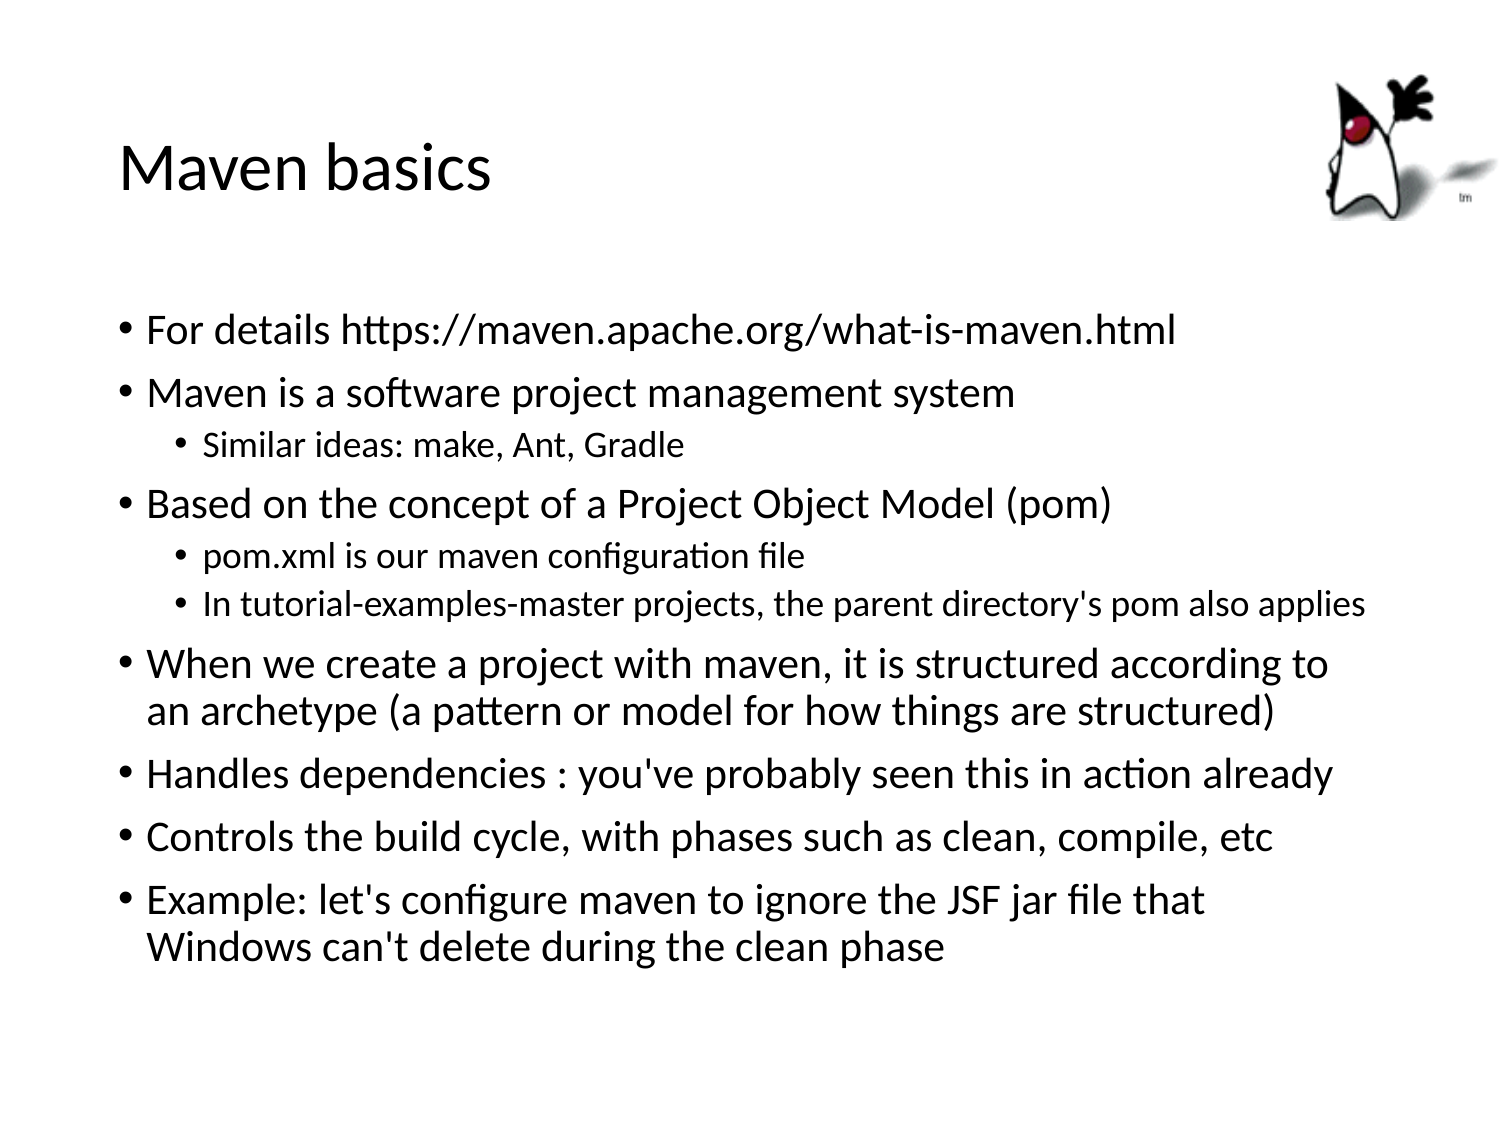

# Maven basics
For details https://maven.apache.org/what-is-maven.html
Maven is a software project management system
Similar ideas: make, Ant, Gradle
Based on the concept of a Project Object Model (pom)
pom.xml is our maven configuration file
In tutorial-examples-master projects, the parent directory's pom also applies
When we create a project with maven, it is structured according to an archetype (a pattern or model for how things are structured)
Handles dependencies : you've probably seen this in action already
Controls the build cycle, with phases such as clean, compile, etc
Example: let's configure maven to ignore the JSF jar file that Windows can't delete during the clean phase